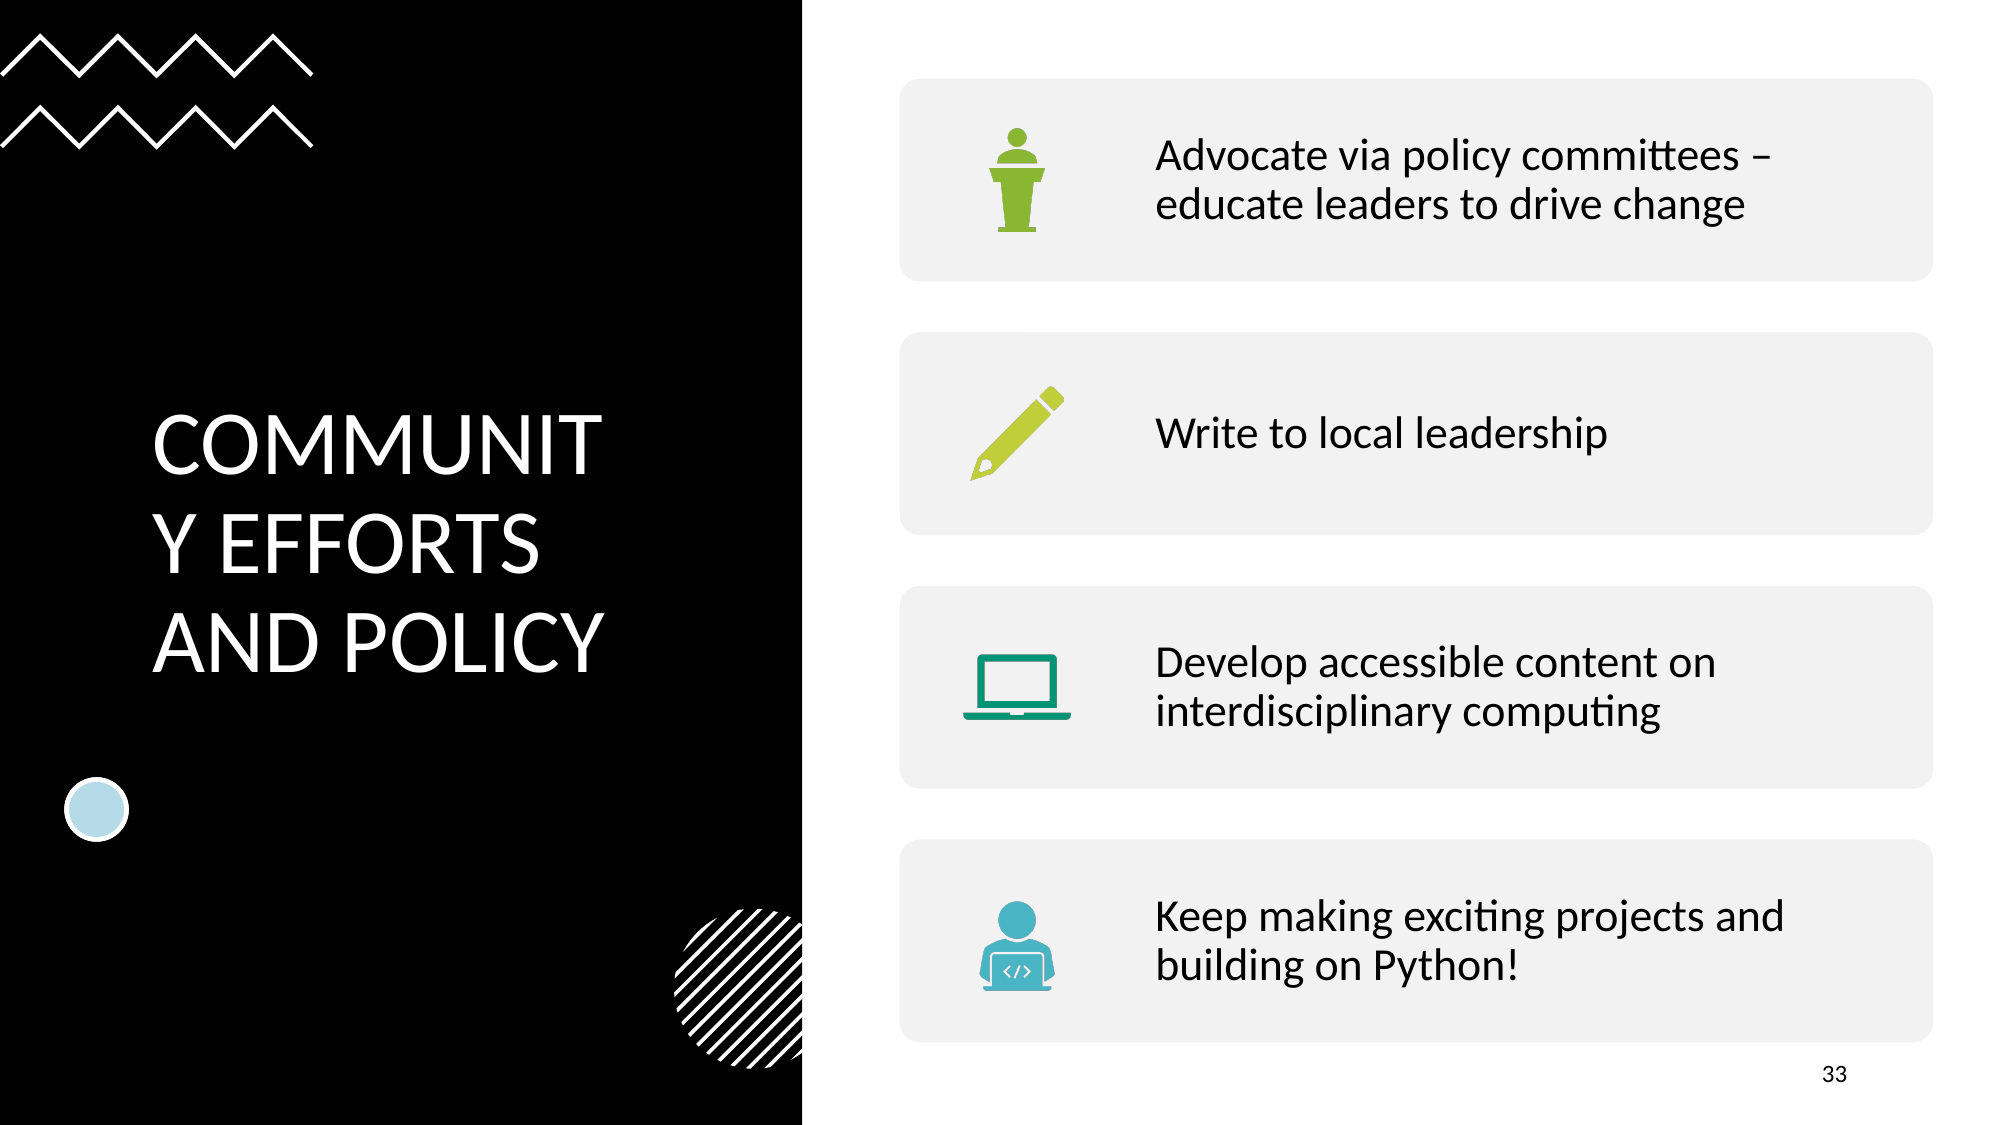

Advocate via policy committees – educate leaders to drive change
Write to local leadership
Develop accessible content on interdisciplinary computing
Keep making exciting projects and building on Python!
# Community Efforts and Policy

33